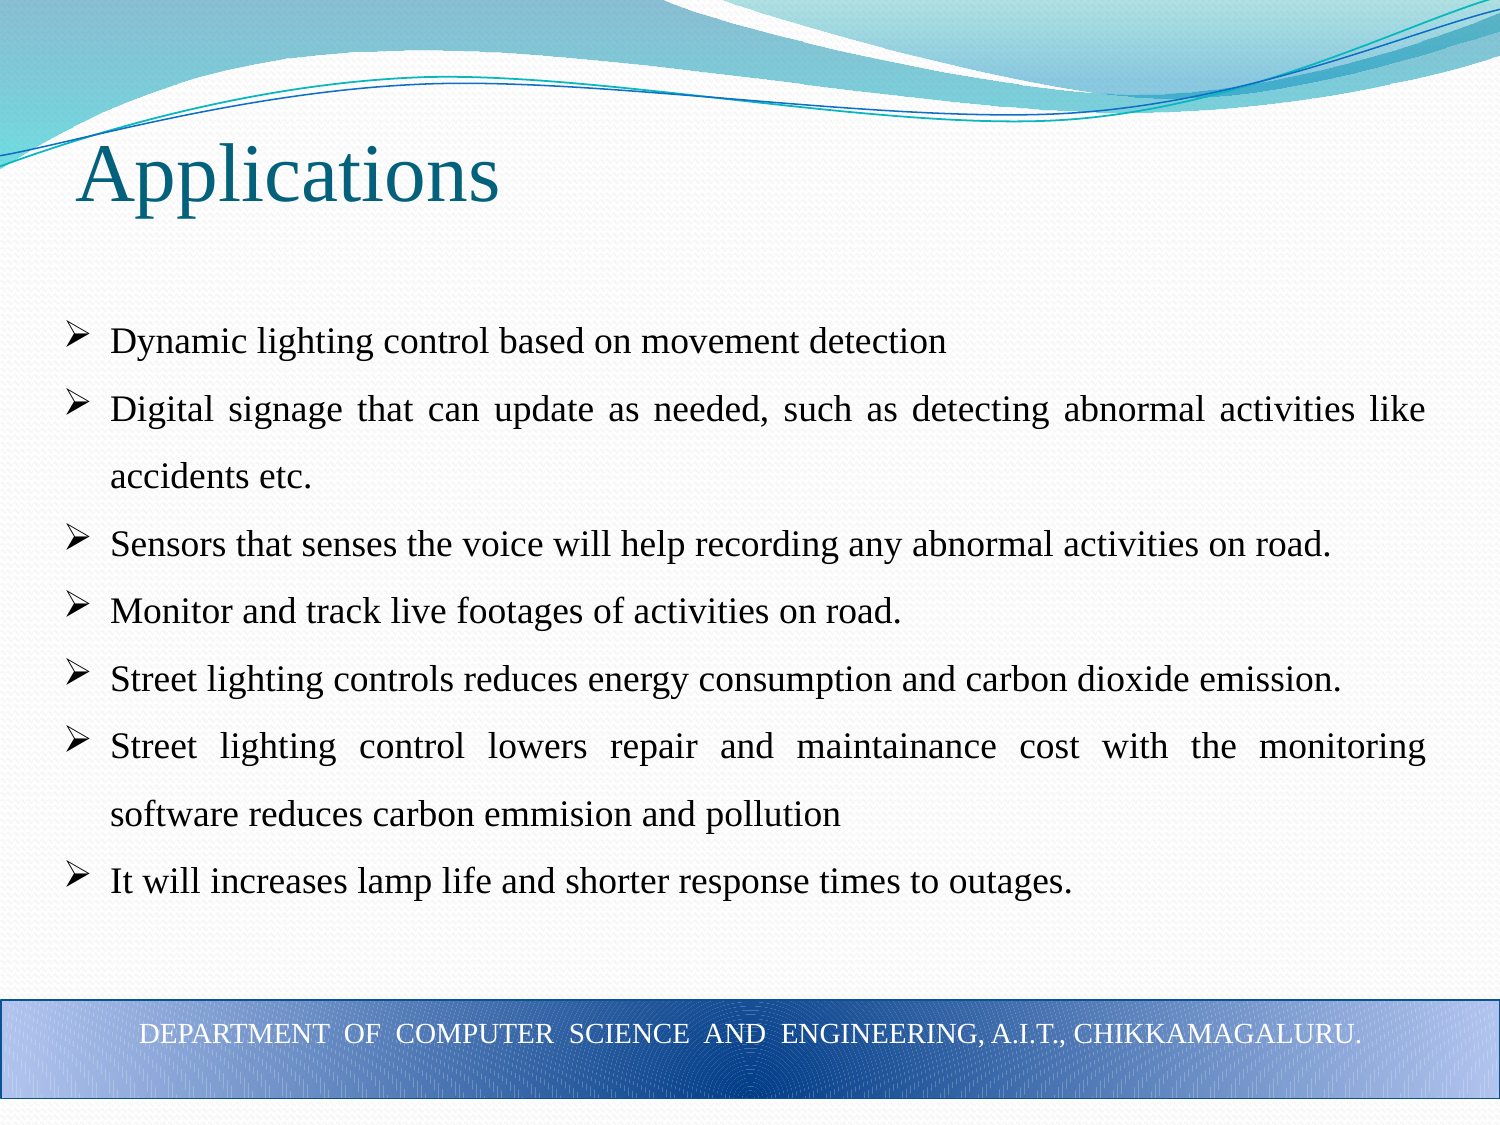

# Applications
Dynamic lighting control based on movement detection
Digital signage that can update as needed, such as detecting abnormal activities like accidents etc.
Sensors that senses the voice will help recording any abnormal activities on road.
Monitor and track live footages of activities on road.
Street lighting controls reduces energy consumption and carbon dioxide emission.
Street lighting control lowers repair and maintainance cost with the monitoring software reduces carbon emmision and pollution
It will increases lamp life and shorter response times to outages.

DEPARTMENT  OF  COMPUTER  SCIENCE  AND  ENGINEERING, A.I.T., CHIKKAMAGALURU.